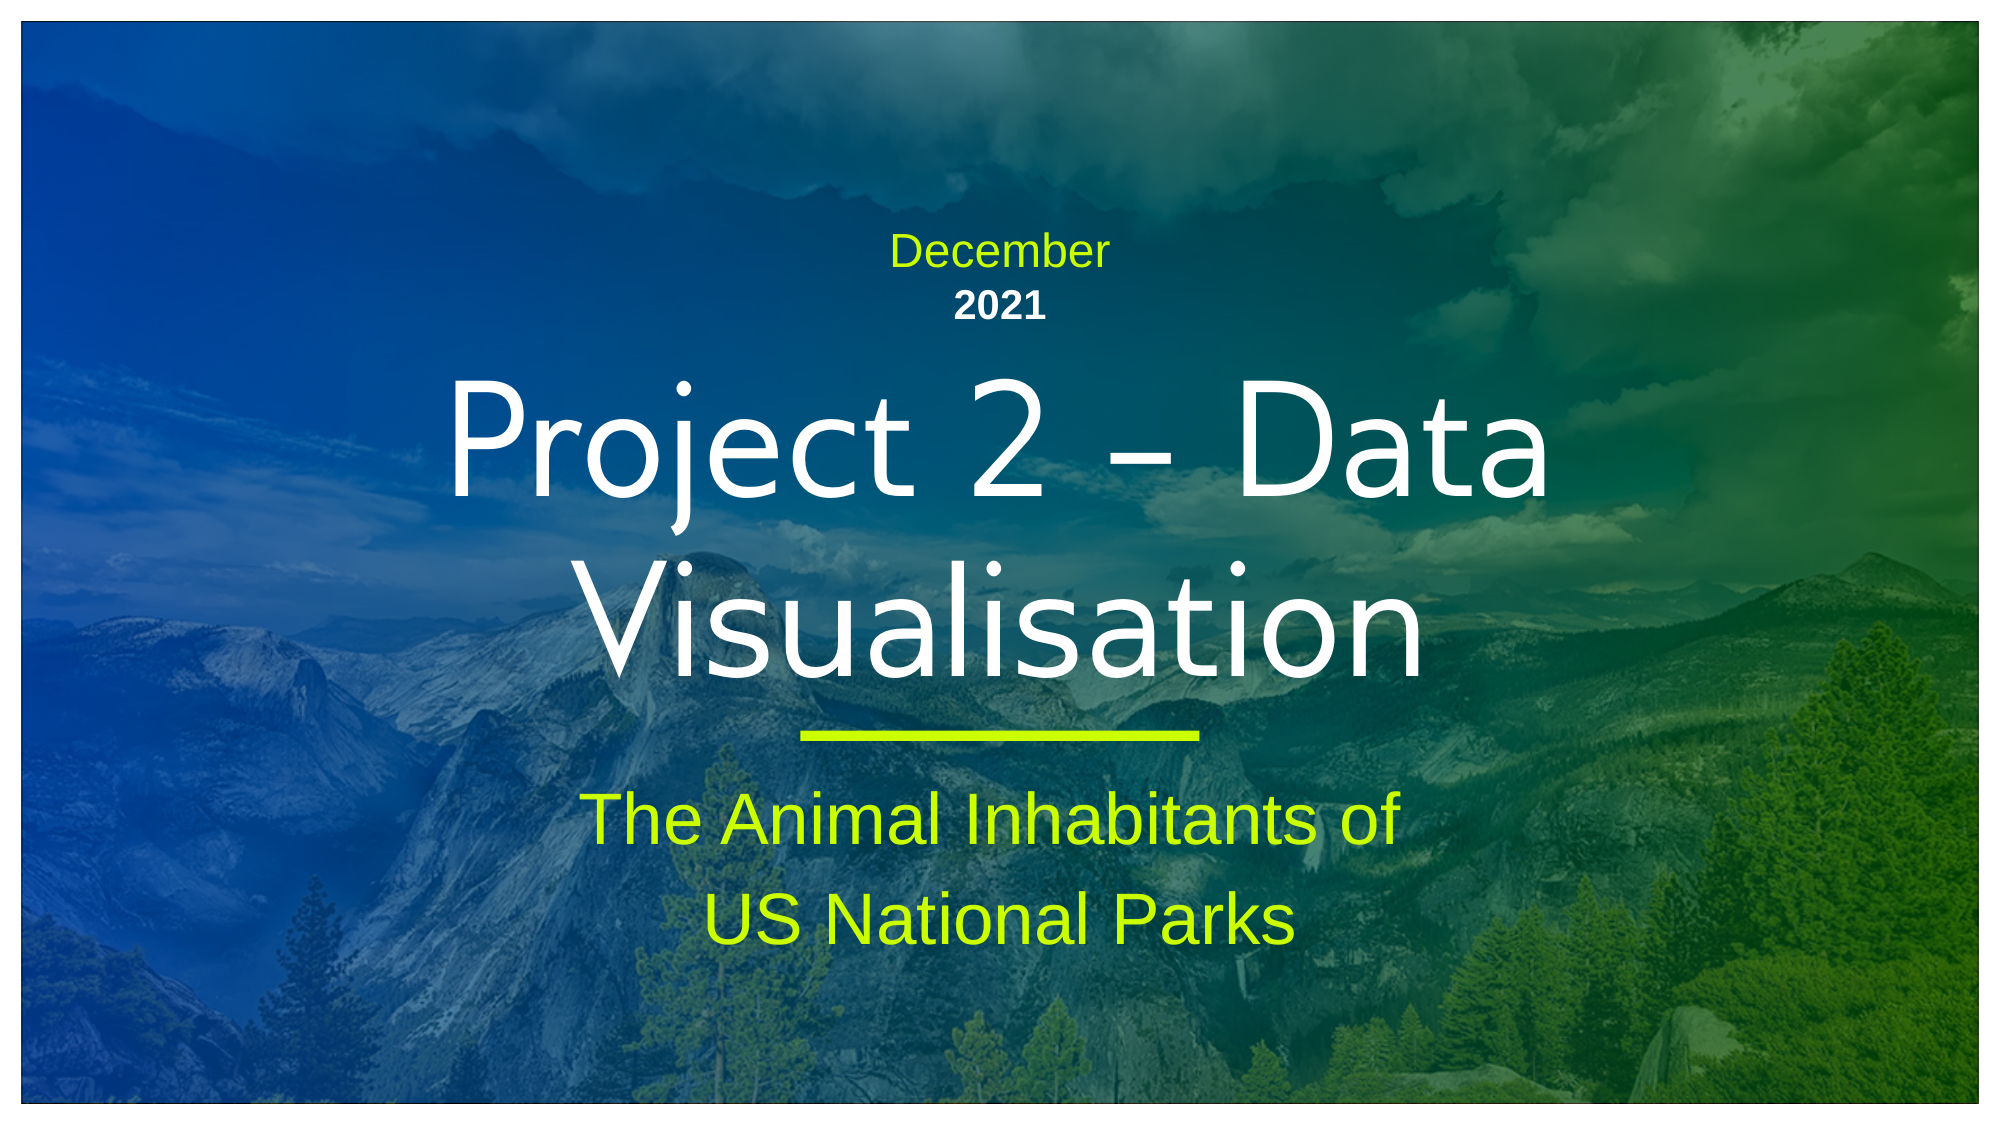

December
2021
# Project 2 – Data Visualisation
The Animal Inhabitants of
US National Parks